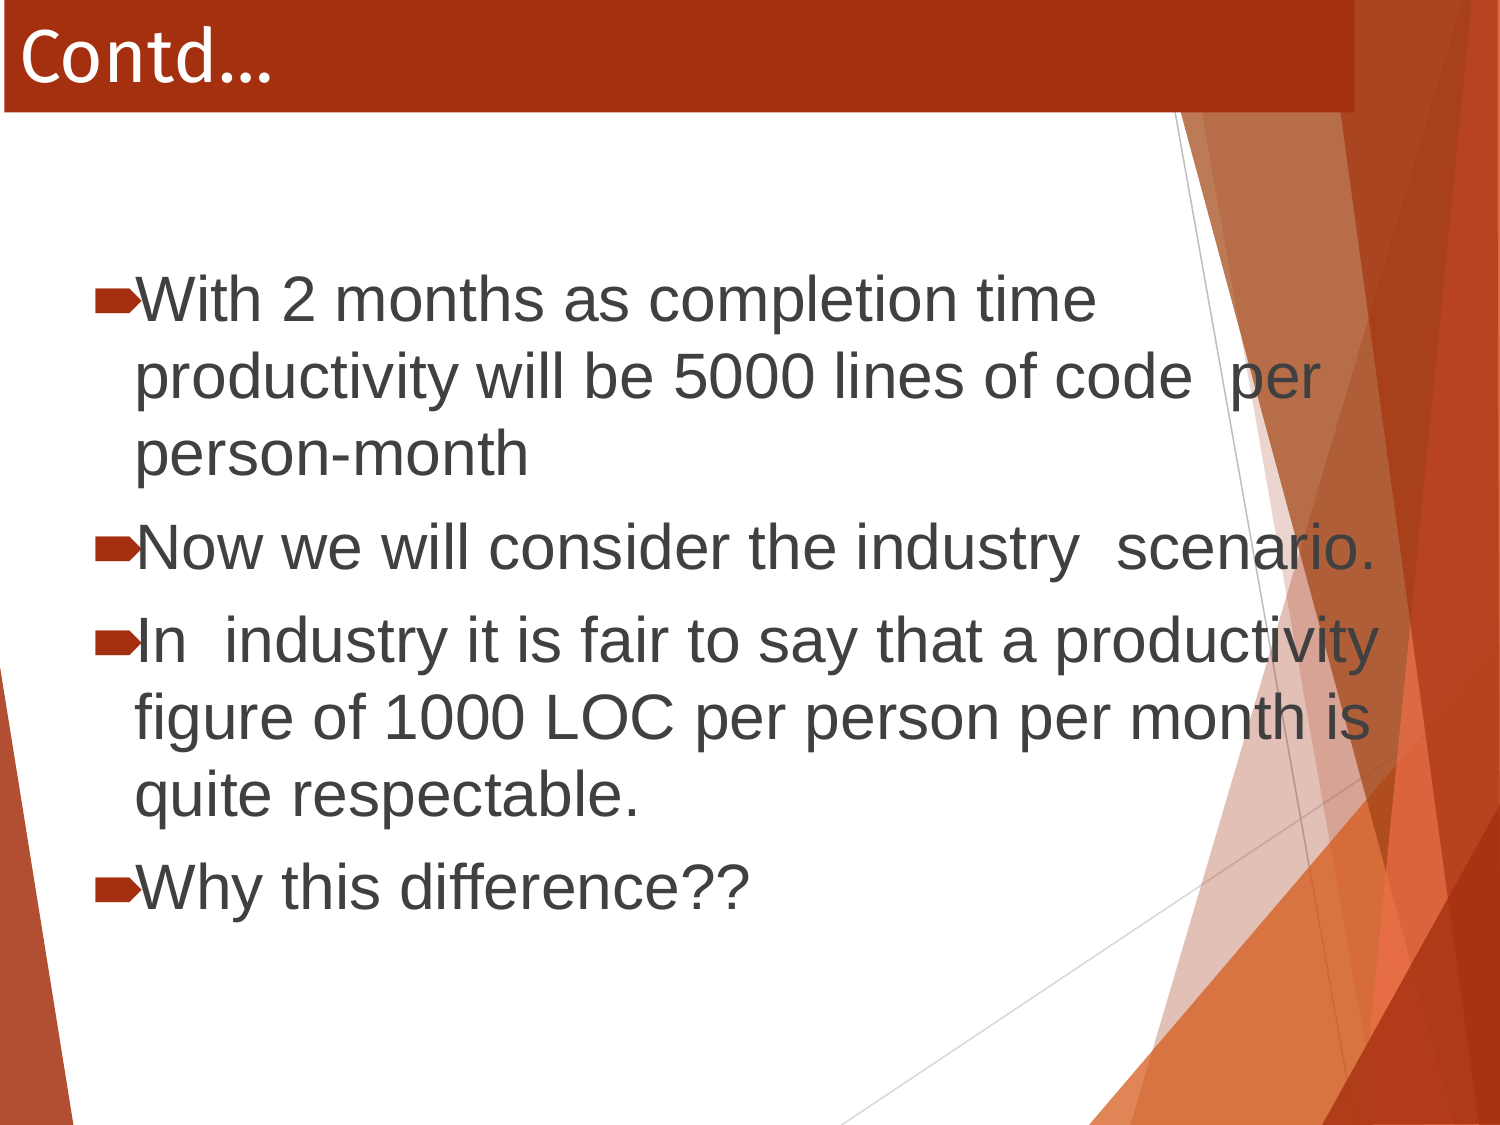

# Contd…
With 2 months as completion time productivity will be 5000 lines of code  per person-month
Now we will consider the industry  scenario.
In  industry it is fair to say that a productivity figure of 1000 LOC per person per month is quite respectable.
Why this difference??